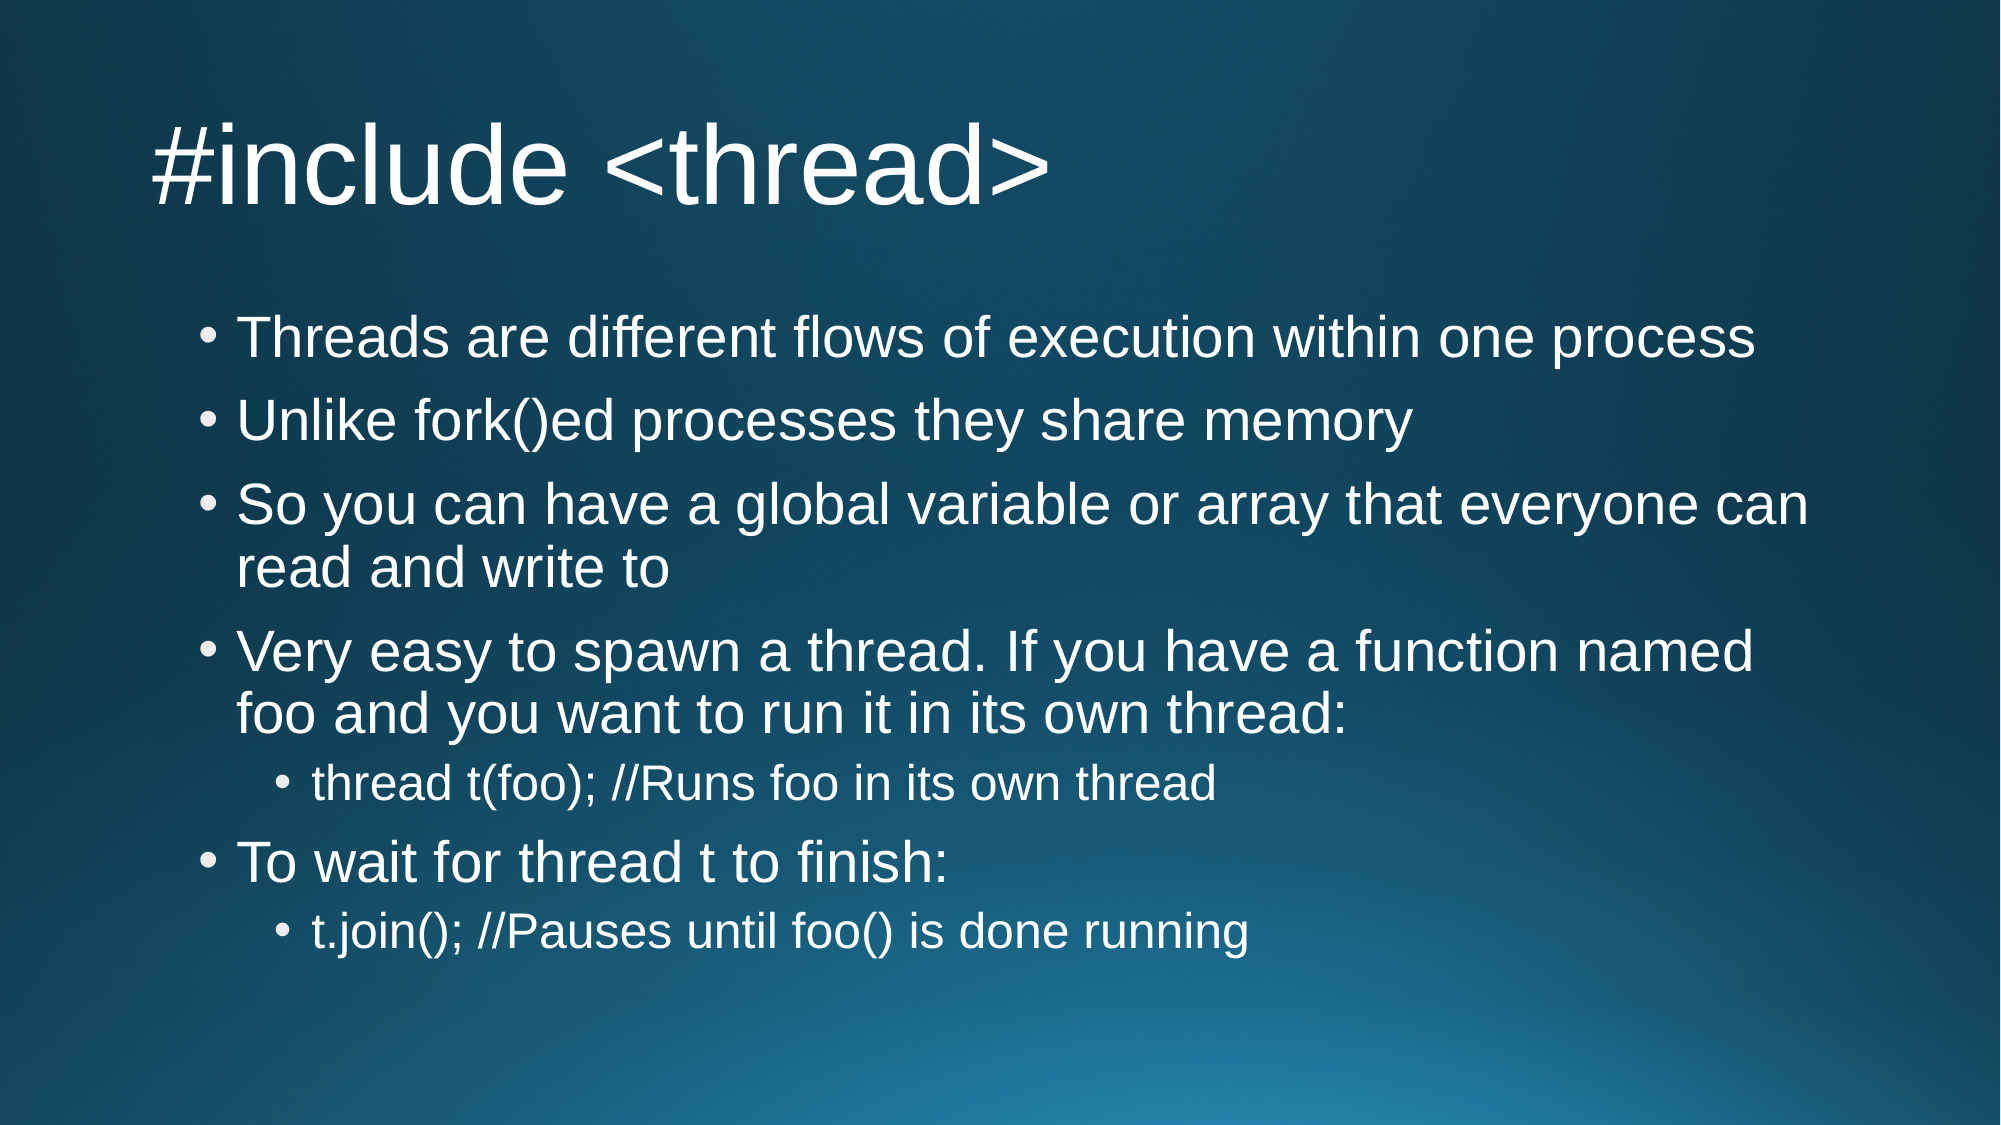

# #include <thread>
Threads are different flows of execution within one process
Unlike fork()ed processes they share memory
So you can have a global variable or array that everyone can read and write to
Very easy to spawn a thread. If you have a function named foo and you want to run it in its own thread:
thread t(foo); //Runs foo in its own thread
To wait for thread t to finish:
t.join(); //Pauses until foo() is done running